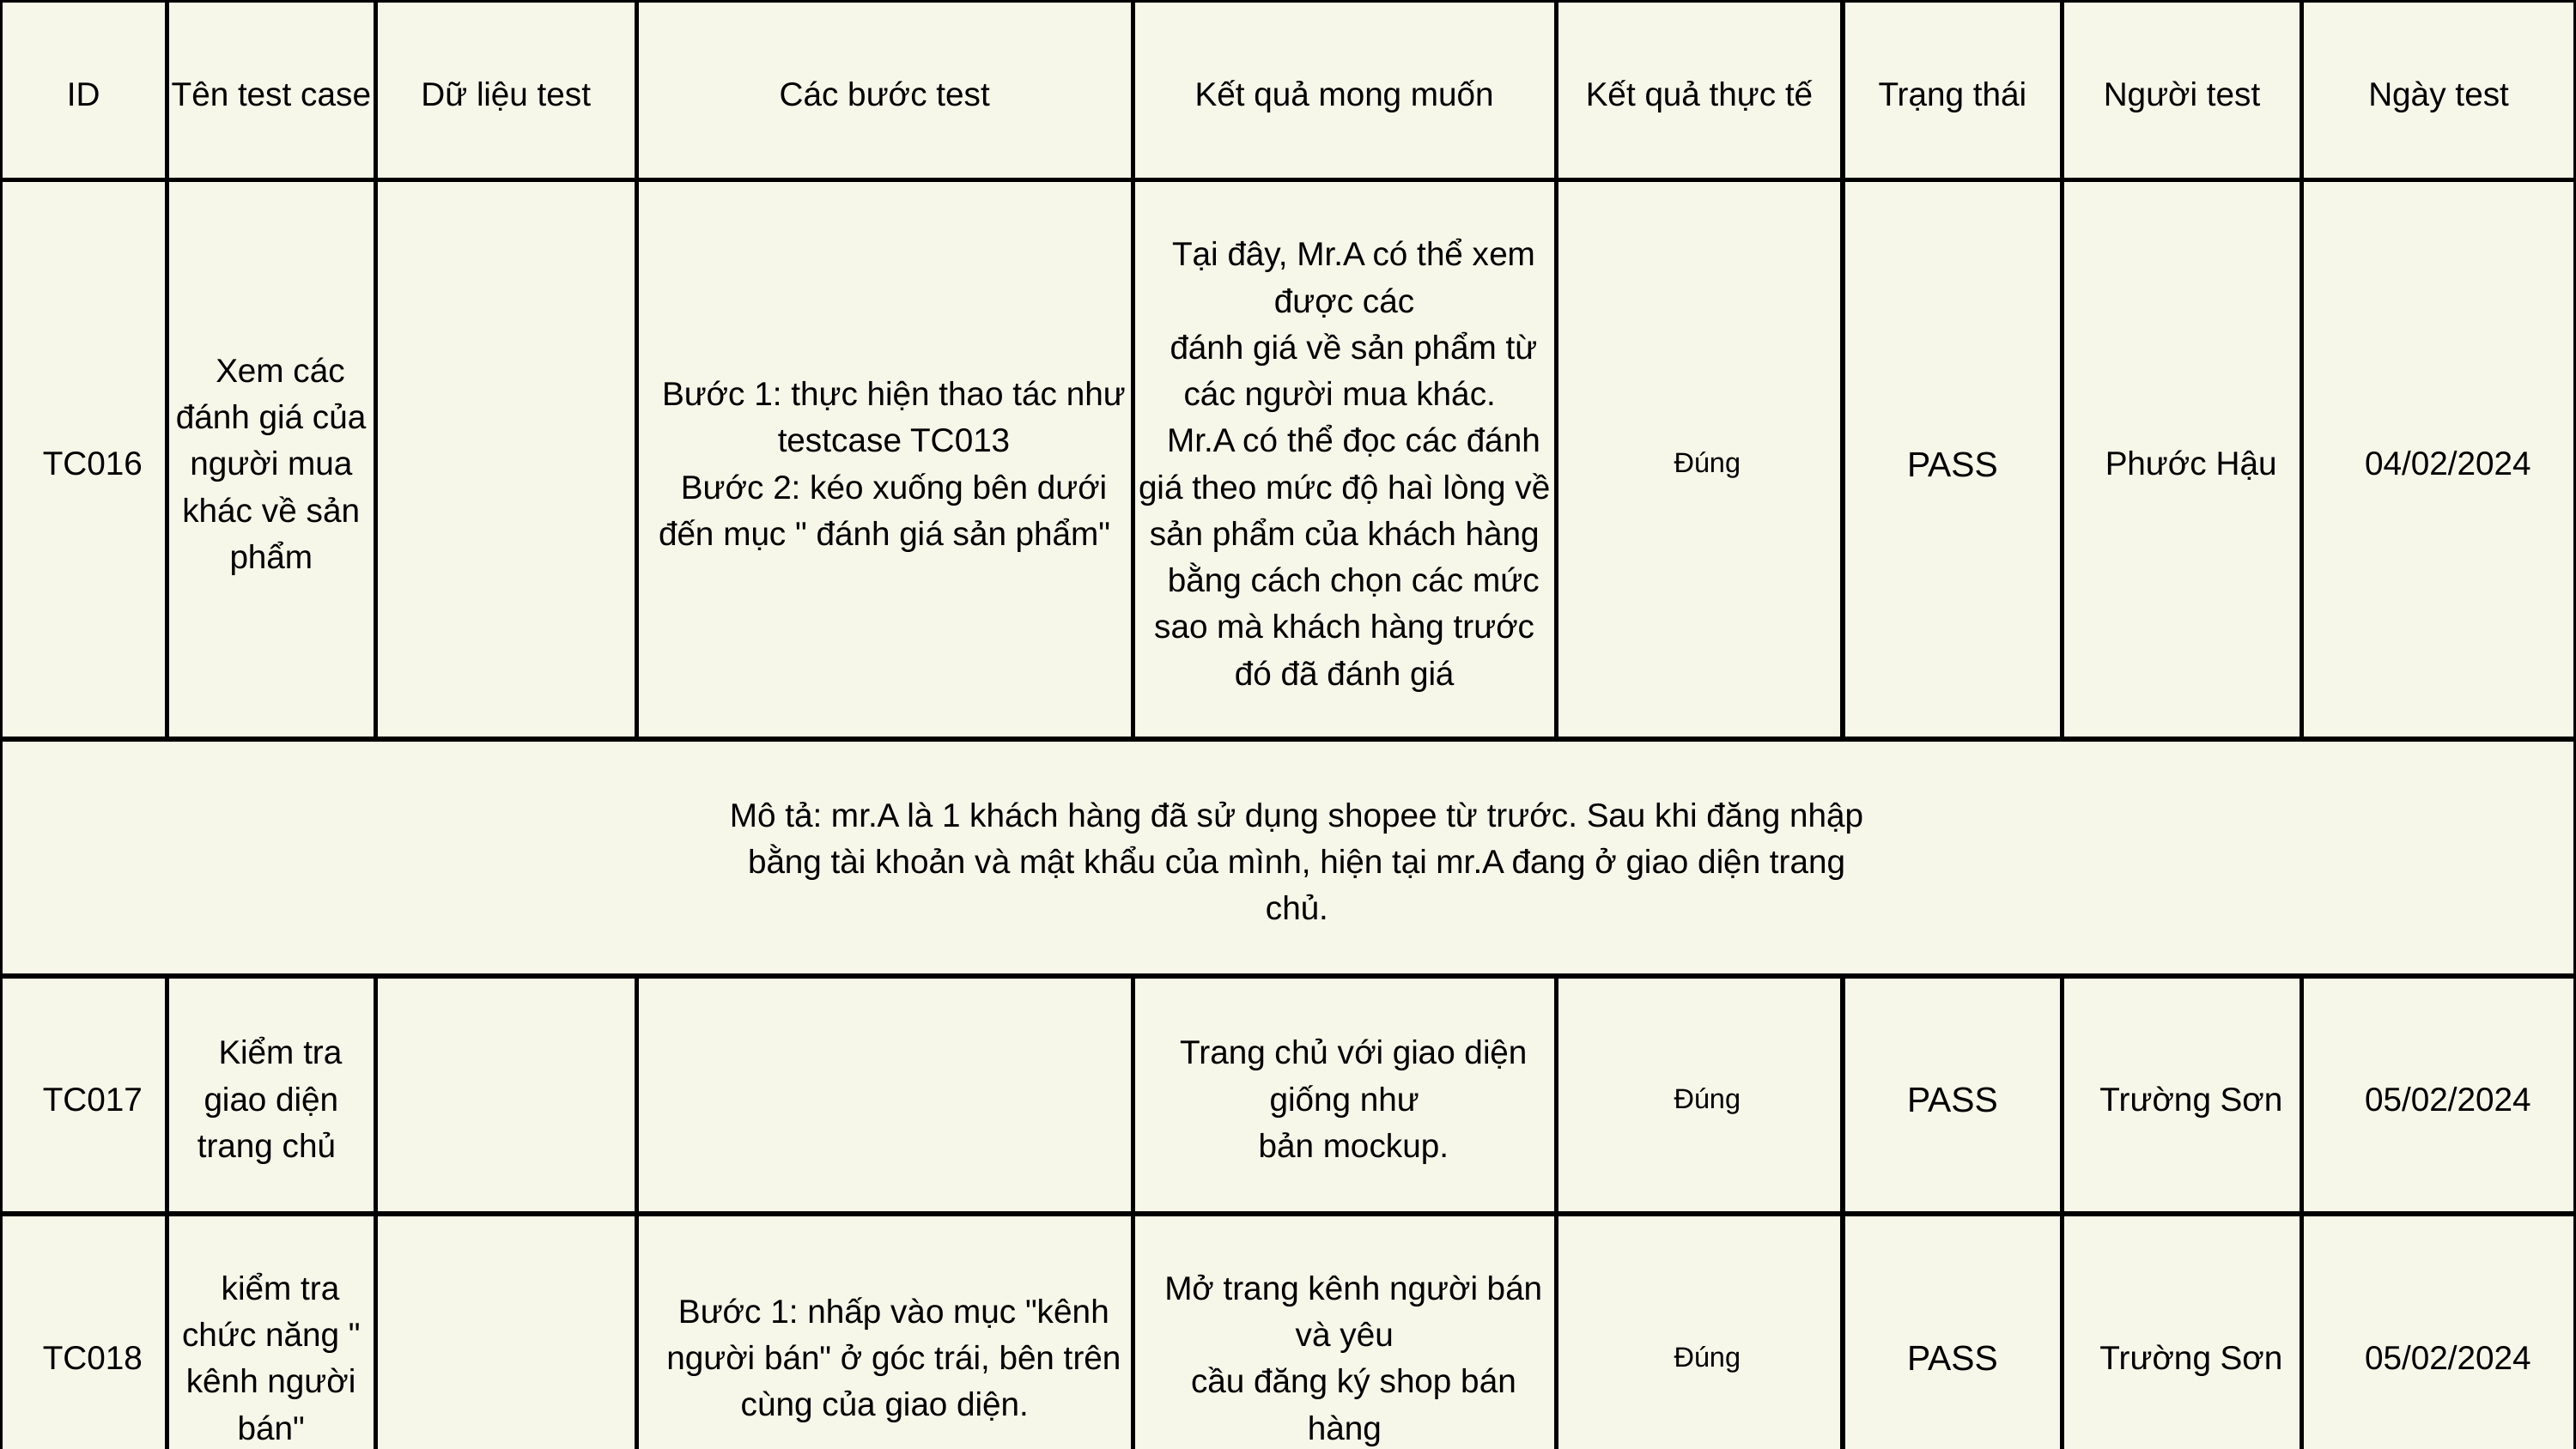

| ID | Tên test case | Dữ liệu test | Các bước test | Kết quả mong muốn | Kết quả thực tế | Trạng thái | Người test | Ngày test |
| --- | --- | --- | --- | --- | --- | --- | --- | --- |
| TC016 | Xem các đánh giá của người mua khác về sản phẩm |  | Bước 1: thực hiện thao tác như testcase TC013 Bước 2: kéo xuống bên dưới đến mục " đánh giá sản phẩm" | Tại đây, Mr.A có thể xem được các đánh giá về sản phẩm từ các người mua khác. Mr.A có thể đọc các đánh giá theo mức độ haì lòng về sản phẩm của khách hàng bằng cách chọn các mức sao mà khách hàng trước đó đã đánh giá | Đúng | PASS | Phước Hậu | 04/02/2024 |
| Mô tả: mr.A là 1 khách hàng đã sử dụng shopee từ trước. Sau khi đăng nhập bằng tài khoản và mật khẩu của mình, hiện tại mr.A đang ở giao diện trang chủ. | Mô tả: mr.A là 1 khách hàng đã sử dụng shopee từ trước. Sau khi đăng nhập bằng tài khoản và mật khẩu của mình, hiện tại mr.A đang ở giao diện trang chủ. | Mô tả: mr.A là 1 khách hàng đã sử dụng shopee từ trước. Sau khi đăng nhập bằng tài khoản và mật khẩu của mình, hiện tại mr.A đang ở giao diện trang chủ. | Mô tả: mr.A là 1 khách hàng đã sử dụng shopee từ trước. Sau khi đăng nhập bằng tài khoản và mật khẩu của mình, hiện tại mr.A đang ở giao diện trang chủ. | Mô tả: mr.A là 1 khách hàng đã sử dụng shopee từ trước. Sau khi đăng nhập bằng tài khoản và mật khẩu của mình, hiện tại mr.A đang ở giao diện trang chủ. | Mô tả: mr.A là 1 khách hàng đã sử dụng shopee từ trước. Sau khi đăng nhập bằng tài khoản và mật khẩu của mình, hiện tại mr.A đang ở giao diện trang chủ. | Mô tả: mr.A là 1 khách hàng đã sử dụng shopee từ trước. Sau khi đăng nhập bằng tài khoản và mật khẩu của mình, hiện tại mr.A đang ở giao diện trang chủ. | Mô tả: mr.A là 1 khách hàng đã sử dụng shopee từ trước. Sau khi đăng nhập bằng tài khoản và mật khẩu của mình, hiện tại mr.A đang ở giao diện trang chủ. | Mô tả: mr.A là 1 khách hàng đã sử dụng shopee từ trước. Sau khi đăng nhập bằng tài khoản và mật khẩu của mình, hiện tại mr.A đang ở giao diện trang chủ. |
| TC017 | Kiểm tra giao diện trang chủ |  |  | Trang chủ với giao diện giống như bản mockup. | Đúng | PASS | Trường Sơn | 05/02/2024 |
| TC018 | kiểm tra chức năng " kênh người bán" |  | Bước 1: nhấp vào mục "kênh người bán" ở góc trái, bên trên cùng của giao diện. | Mở trang kênh người bán và yêu cầu đăng ký shop bán hàng | Đúng | PASS | Trường Sơn | 05/02/2024 |